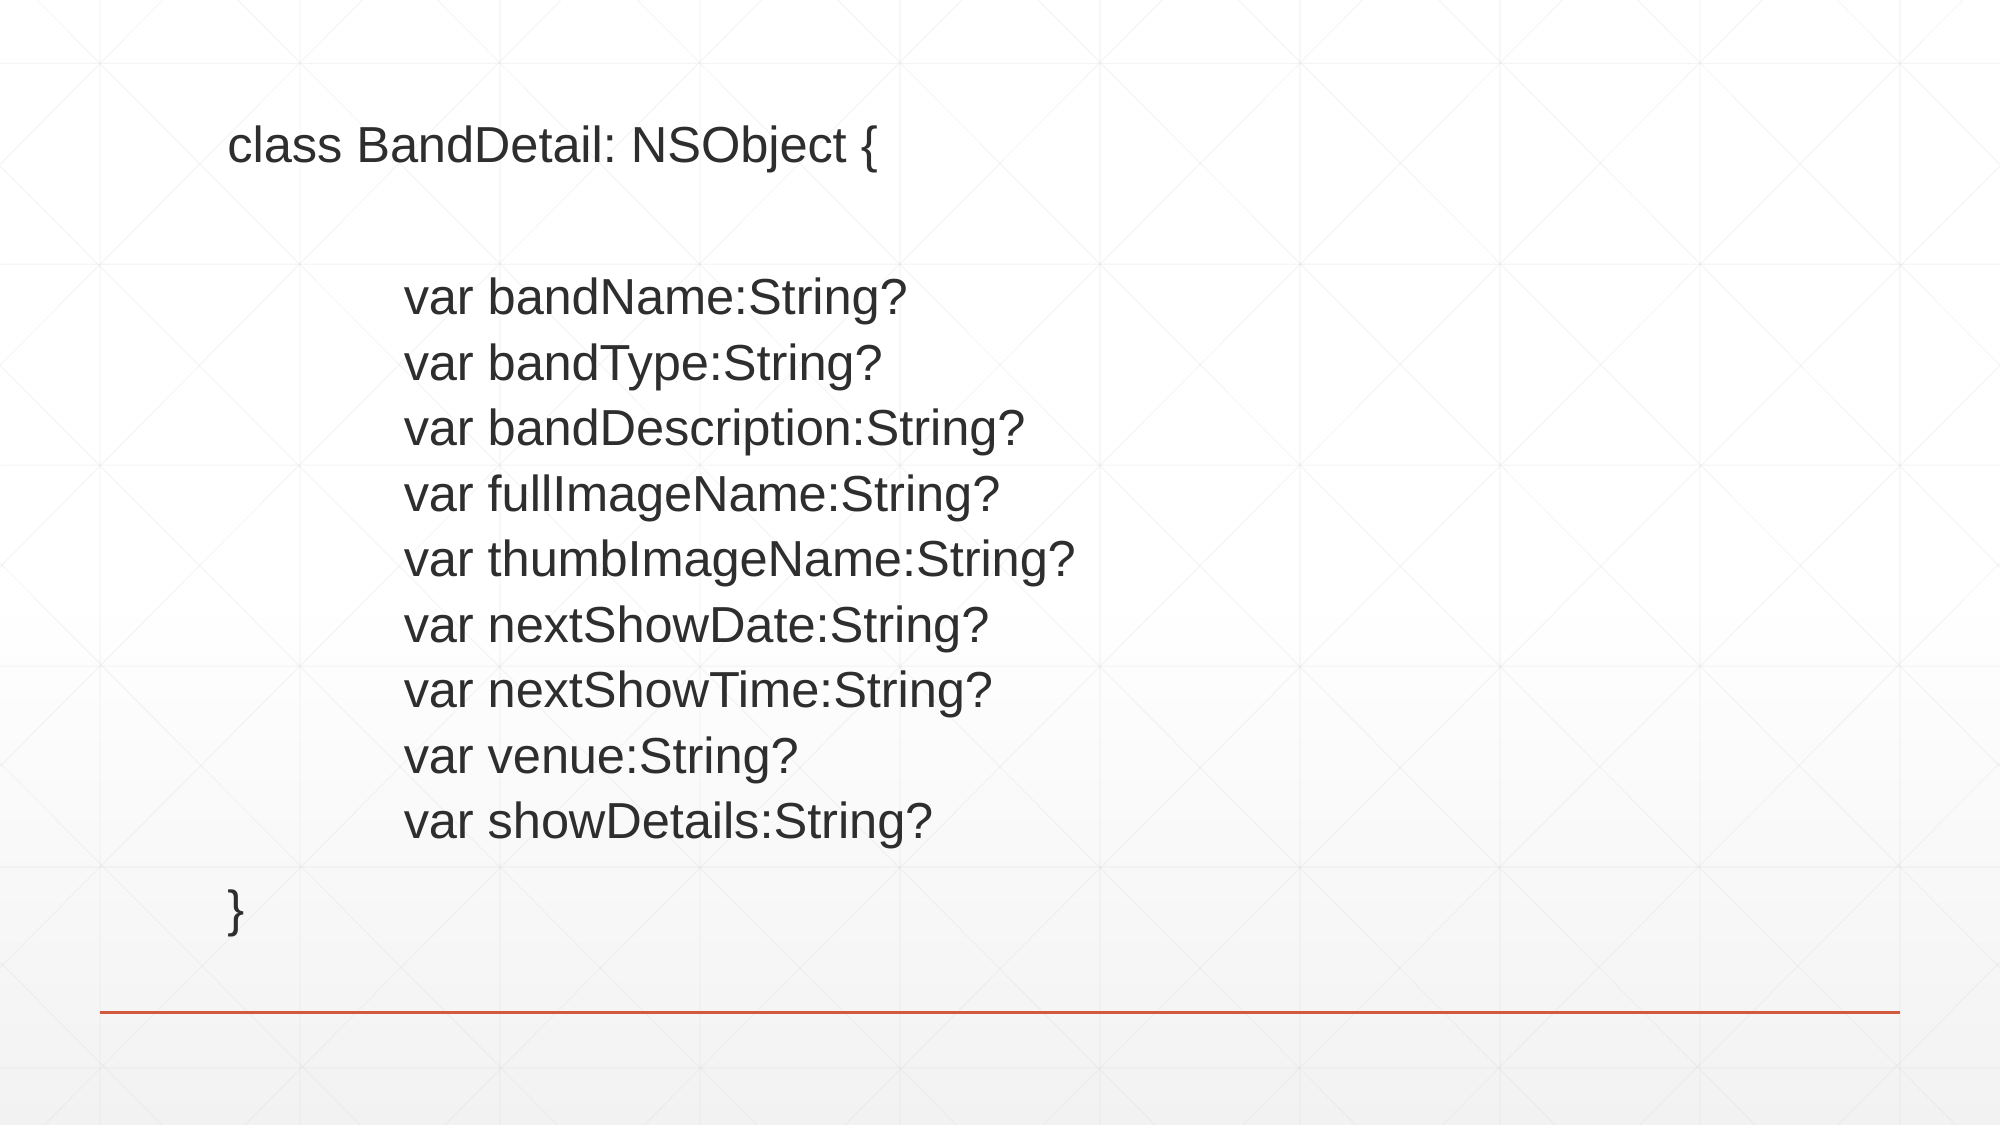

class BandDetail: NSObject {

var bandName:String?
var bandType:String?
var bandDescription:String?
var fullImageName:String?
var thumbImageName:String?
var nextShowDate:String?
var nextShowTime:String?
var venue:String?
var showDetails:String?
}